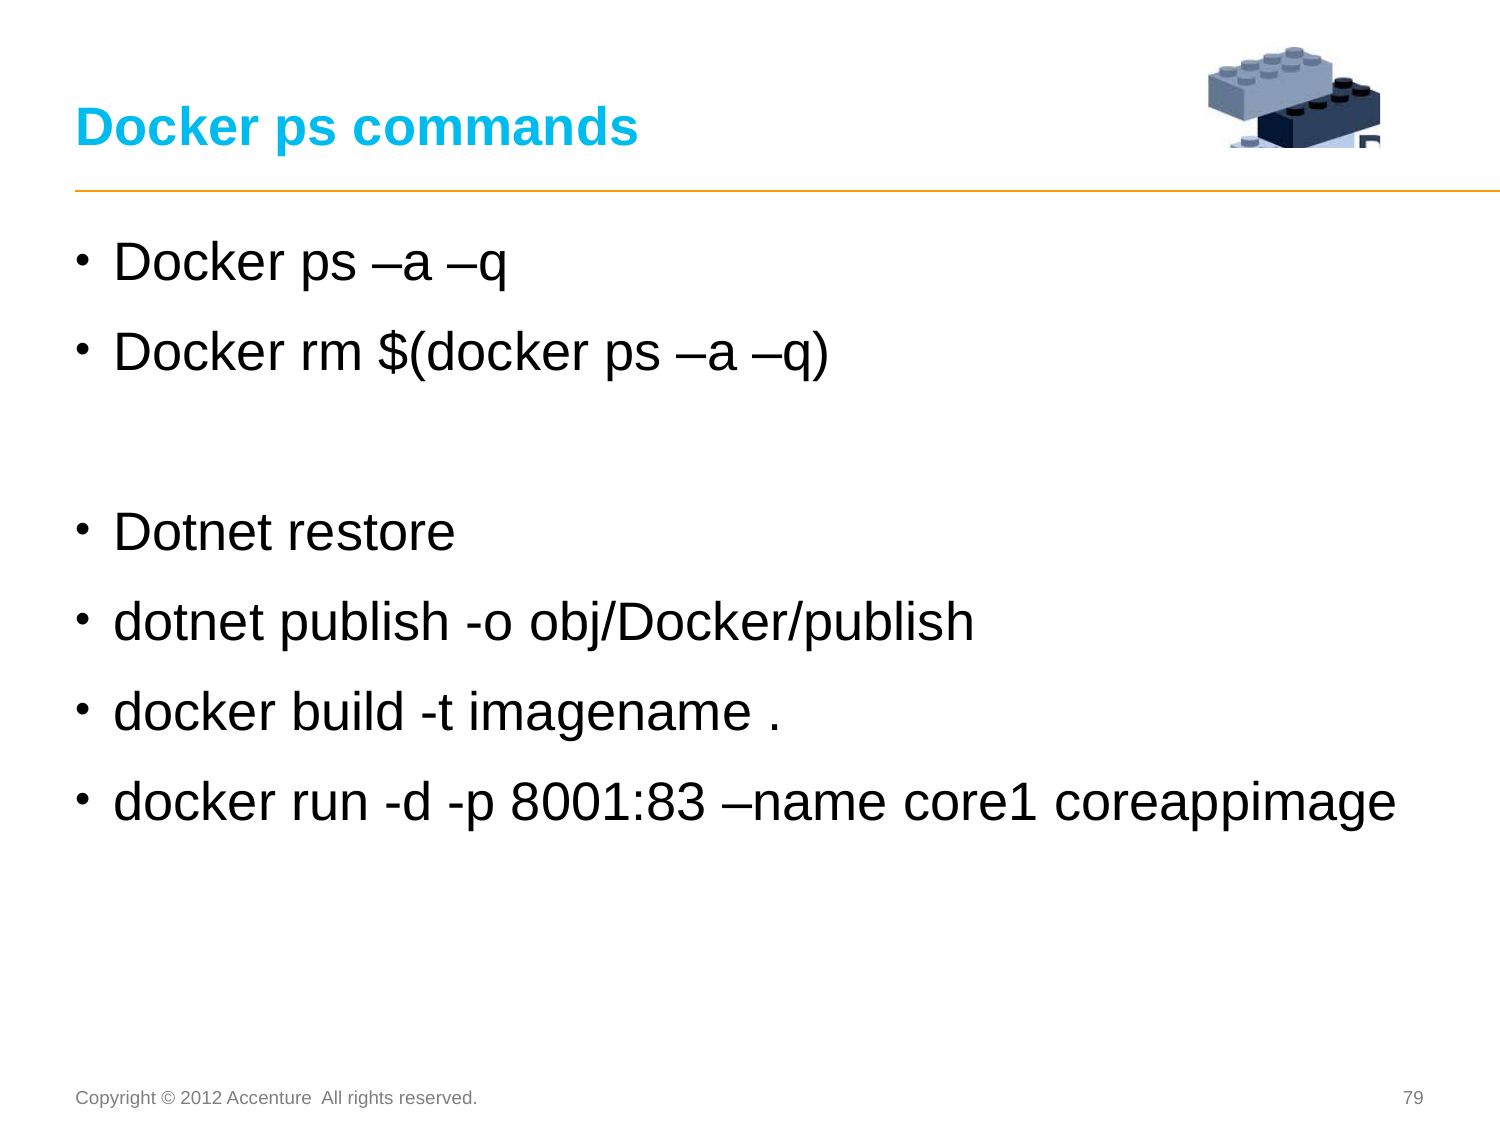

# Docker ps commands
Docker ps –a –q
Docker rm $(docker ps –a –q)

Dotnet restore
dotnet publish -o obj/Docker/publish
docker build -t imagename .
docker run -d -p 8001:83 –name core1 coreappimage